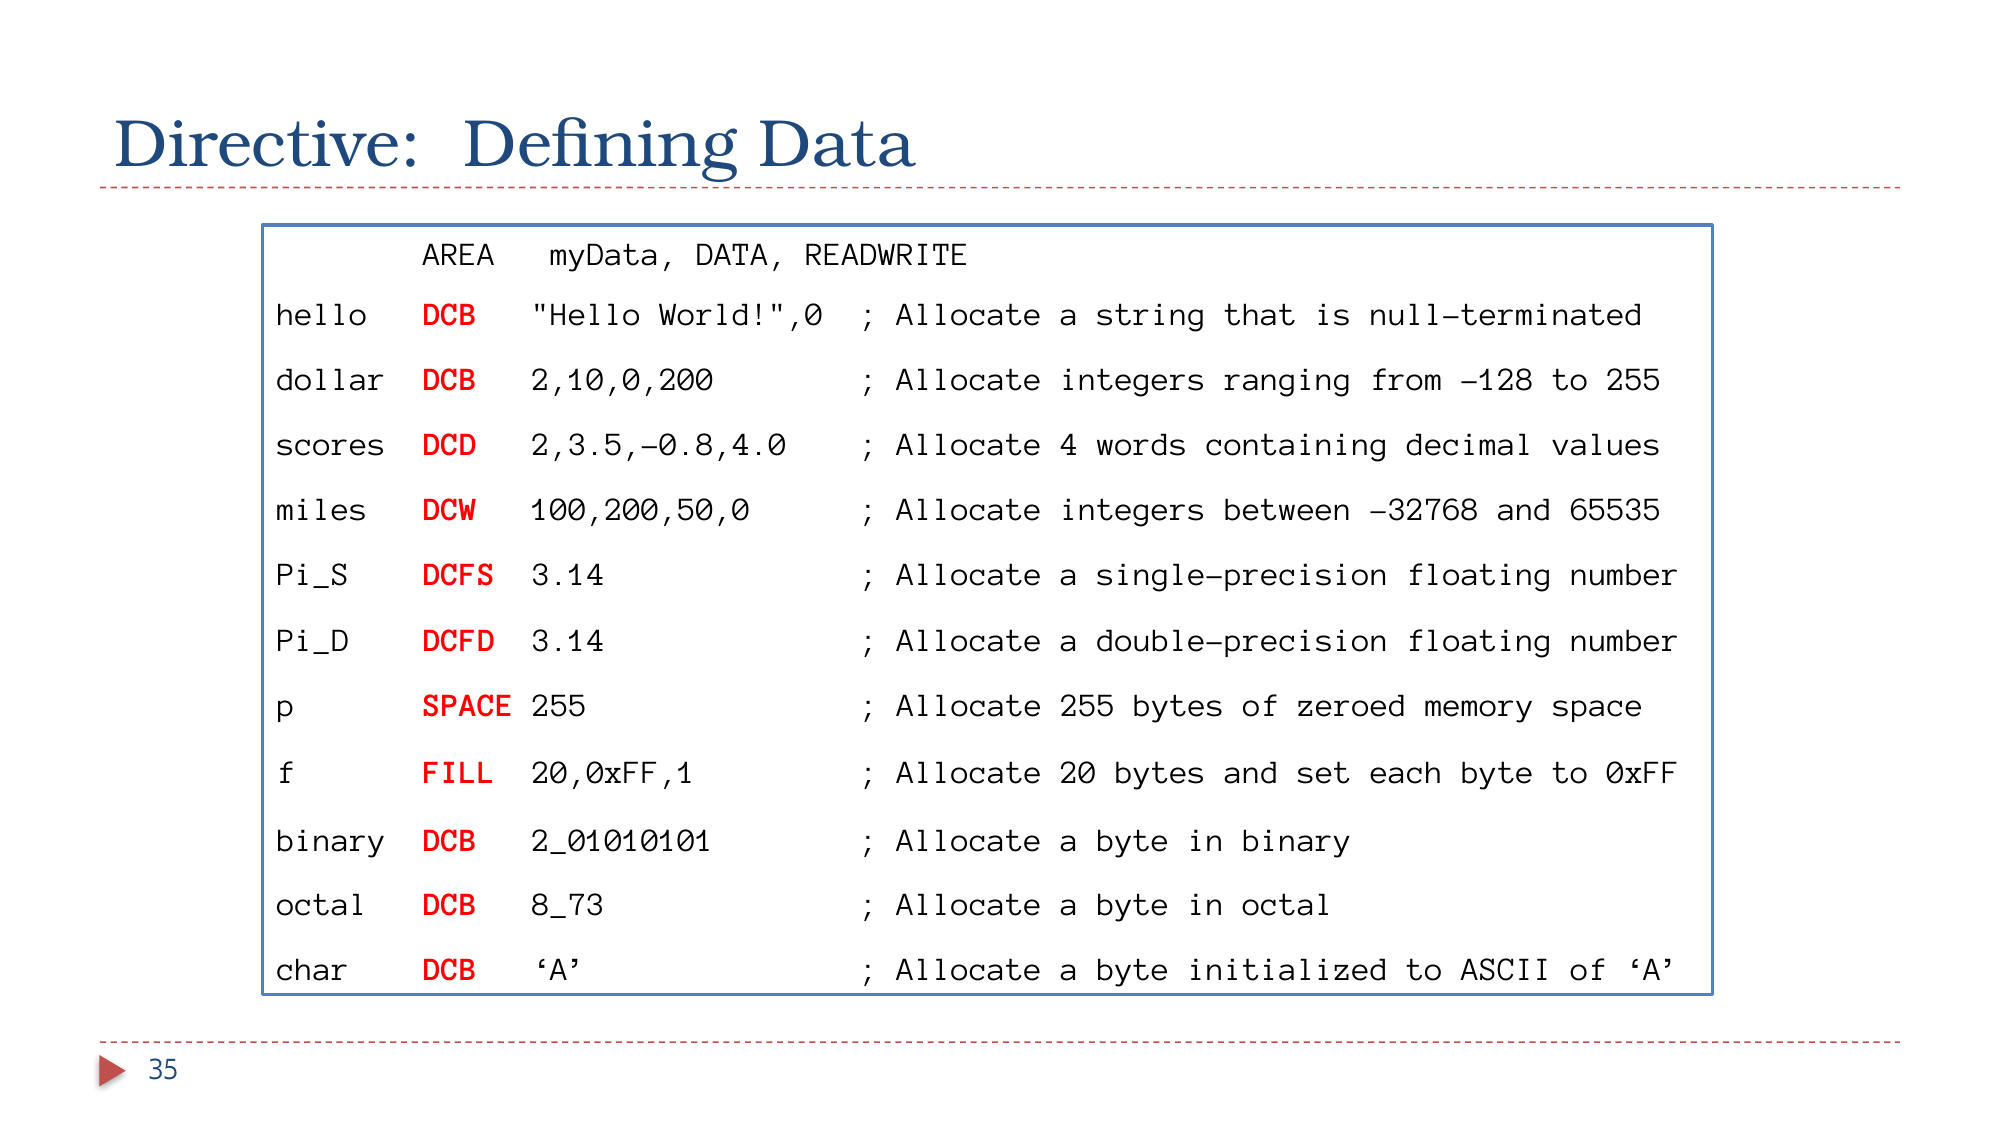

# Directive:  Defining Data
        AREA   myData, DATA, READWRITE

hello   DCB   "Hello World!",0  ; Allocate a string that is null-terminated

dollar  DCB   2,10,0,200        ; Allocate integers ranging from -128 to 255

scores  DCD   2,3.5,-0.8,4.0    ; Allocate 4 words containing decimal values

miles   DCW   100,200,50,0      ; Allocate integers between –32768 and 65535

Pi_S    DCFS  3.14              ; Allocate a single-precision floating number

Pi_D    DCFD  3.14              ; Allocate a double-precision floating number

p       SPACE 255               ; Allocate 255 bytes of zeroed memory space

f       FILL  20,0xFF,1         ; Allocate 20 bytes and set each byte to 0xFF

binary  DCB   2_01010101        ; Allocate a byte in binary

octal   DCB   8_73              ; Allocate a byte in octal

char    DCB   ‘A’               ; Allocate a byte initialized to ASCII of ‘A’
35